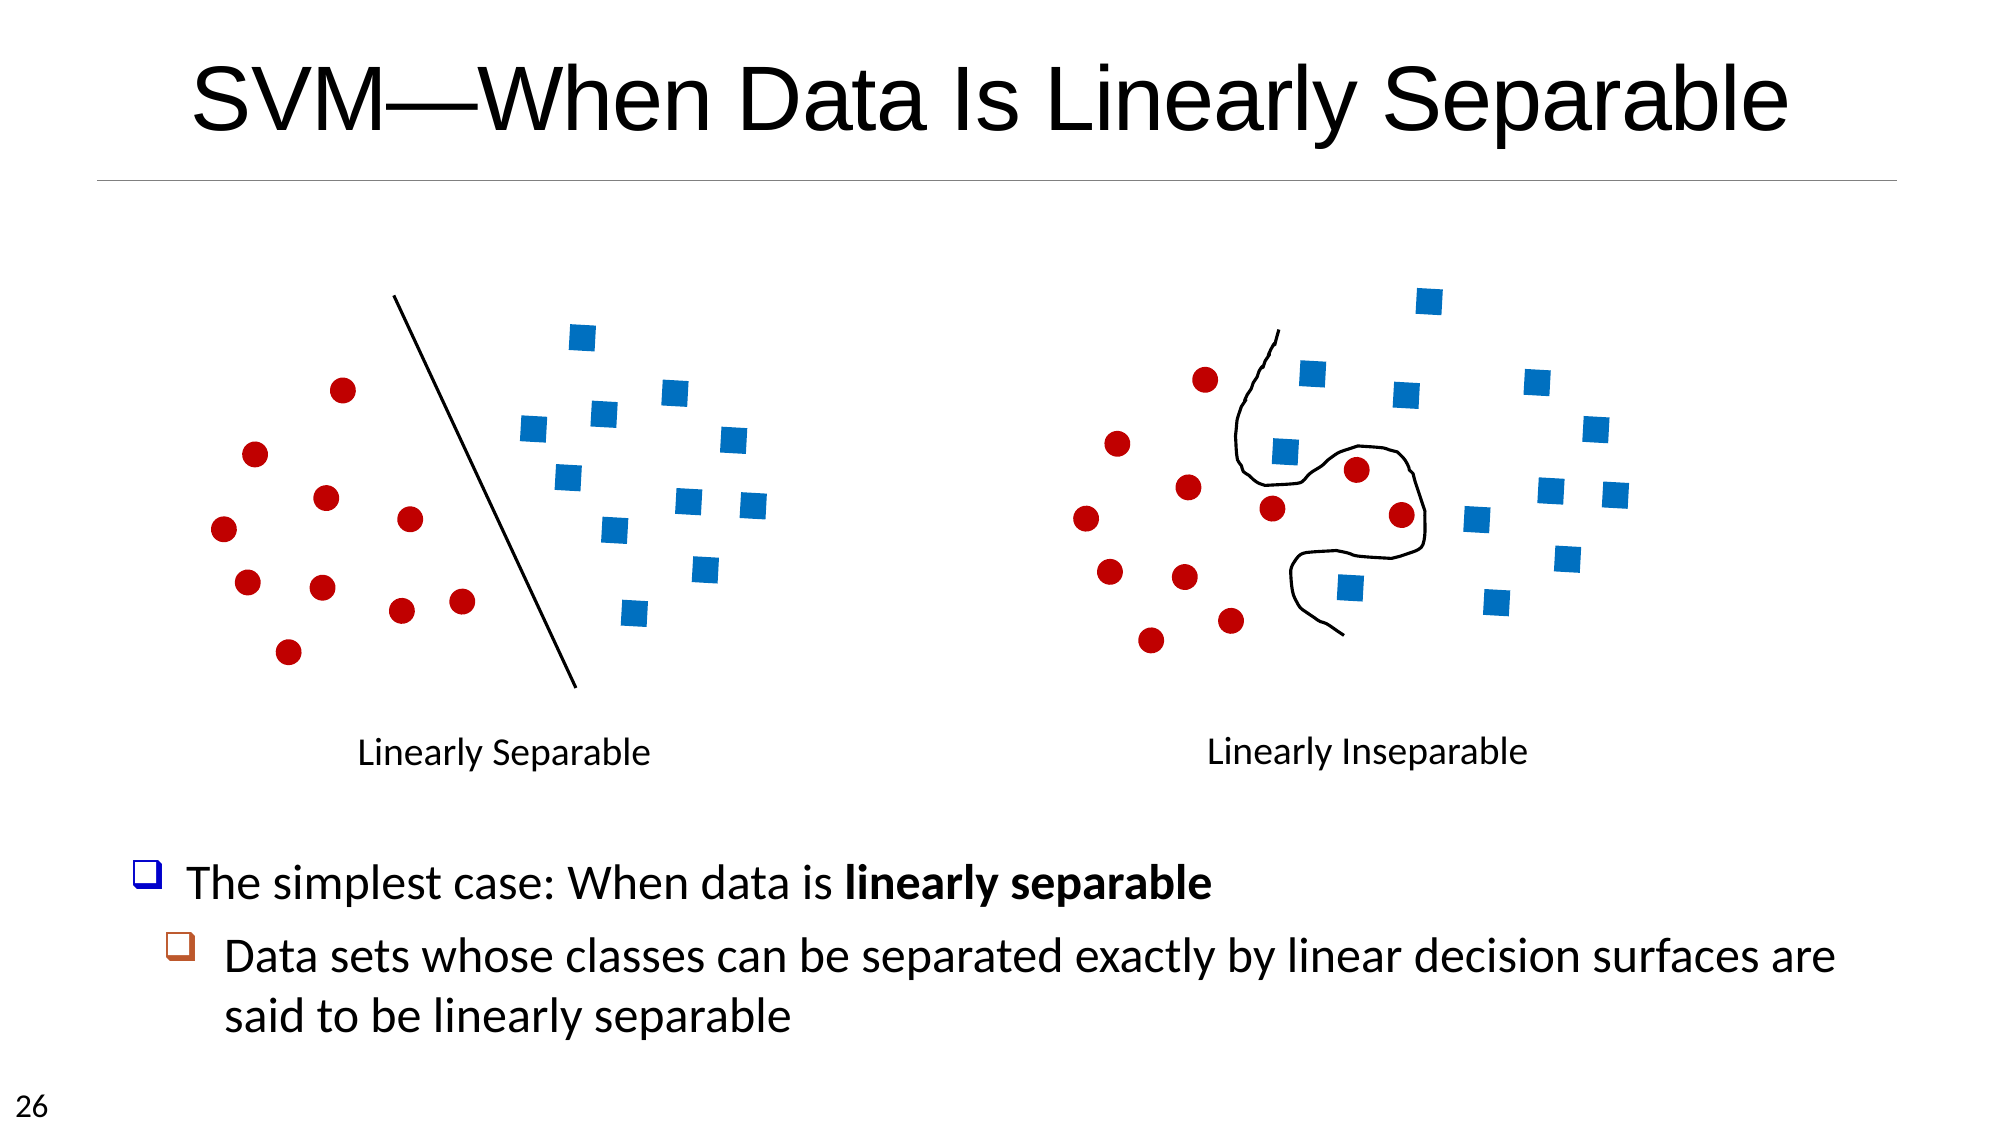

# SVM—When Data Is Linearly Separable

Linearly Inseparable
Linearly Separable
The simplest case: When data is linearly separable
Data sets whose classes can be separated exactly by linear decision surfaces are said to be linearly separable